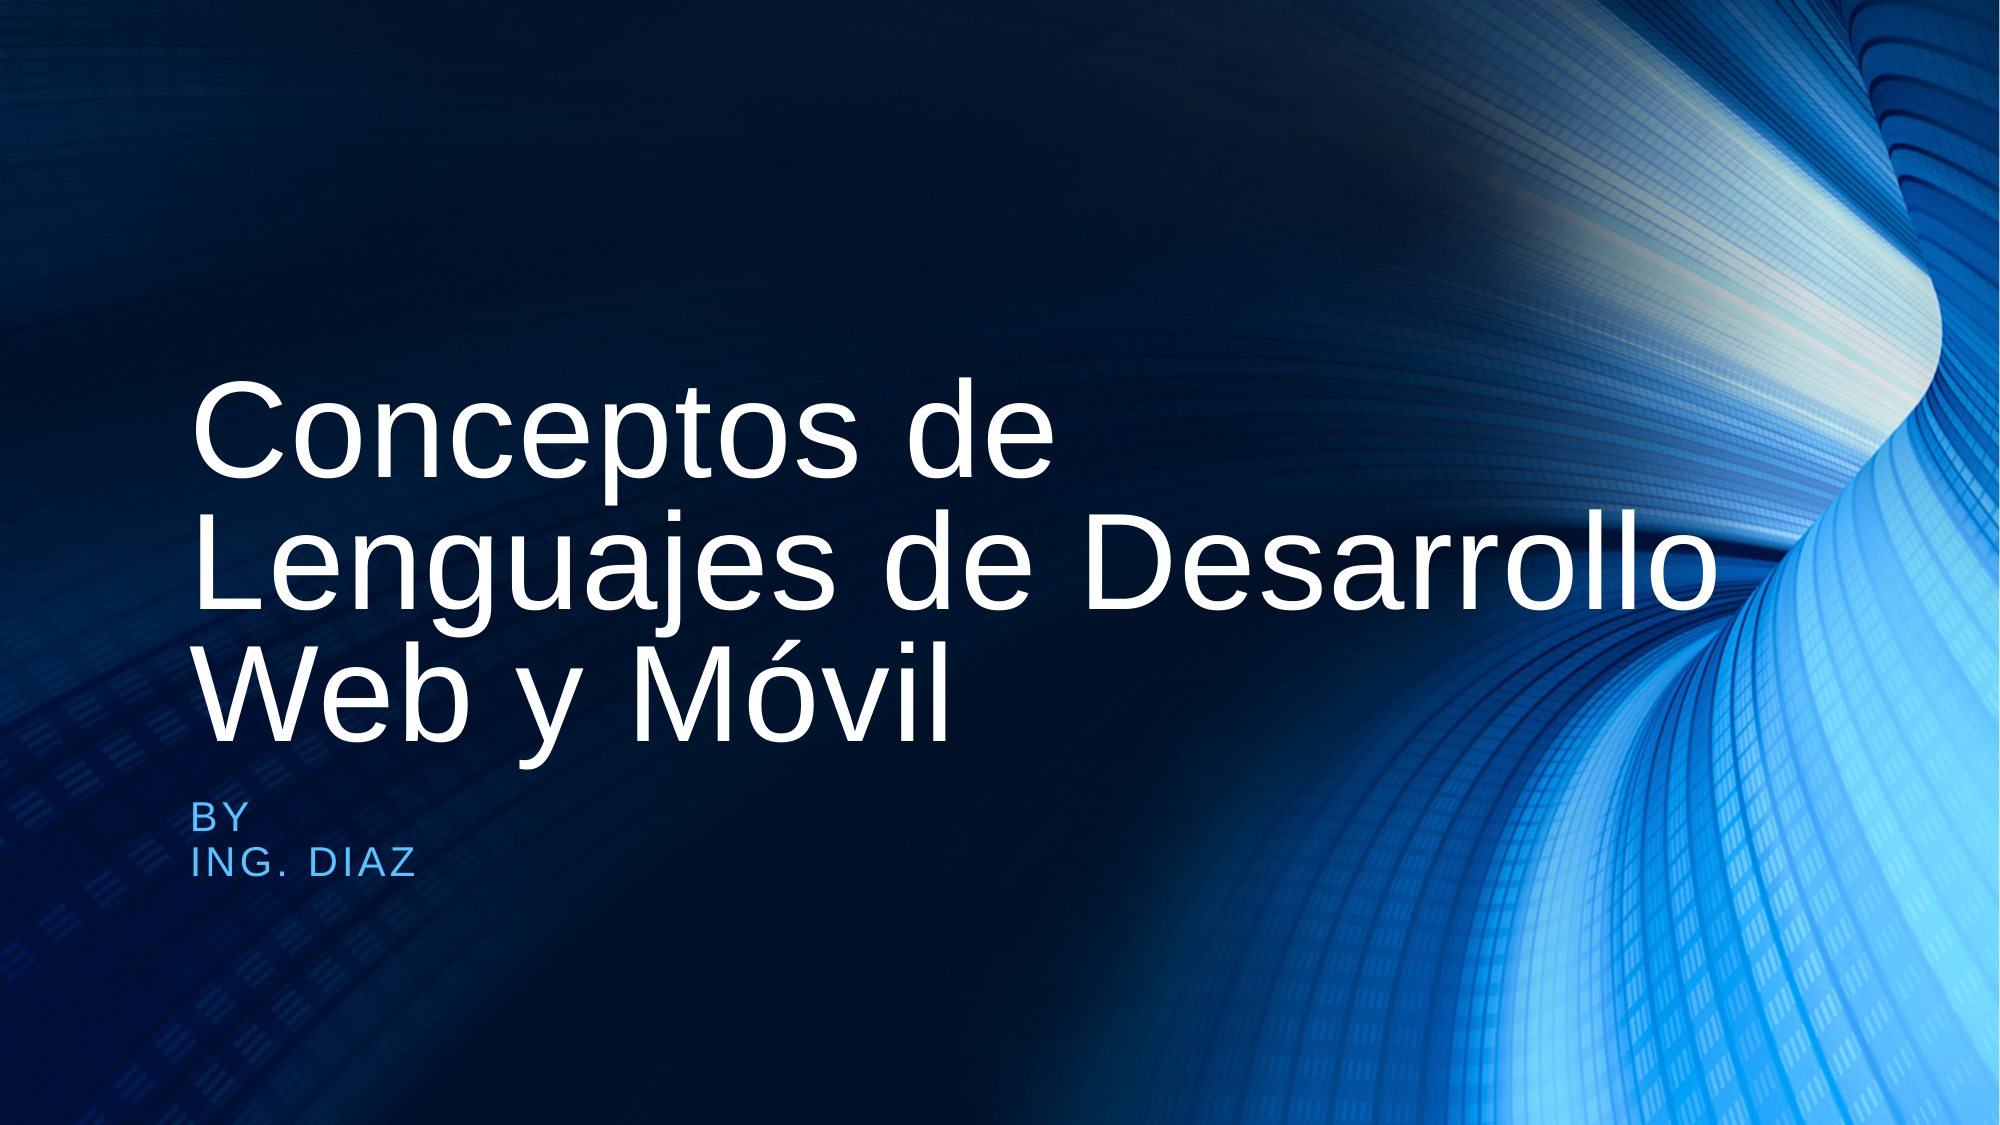

# Conceptos de Lenguajes de Desarrollo Web y Móvil
By
Ing. diaz